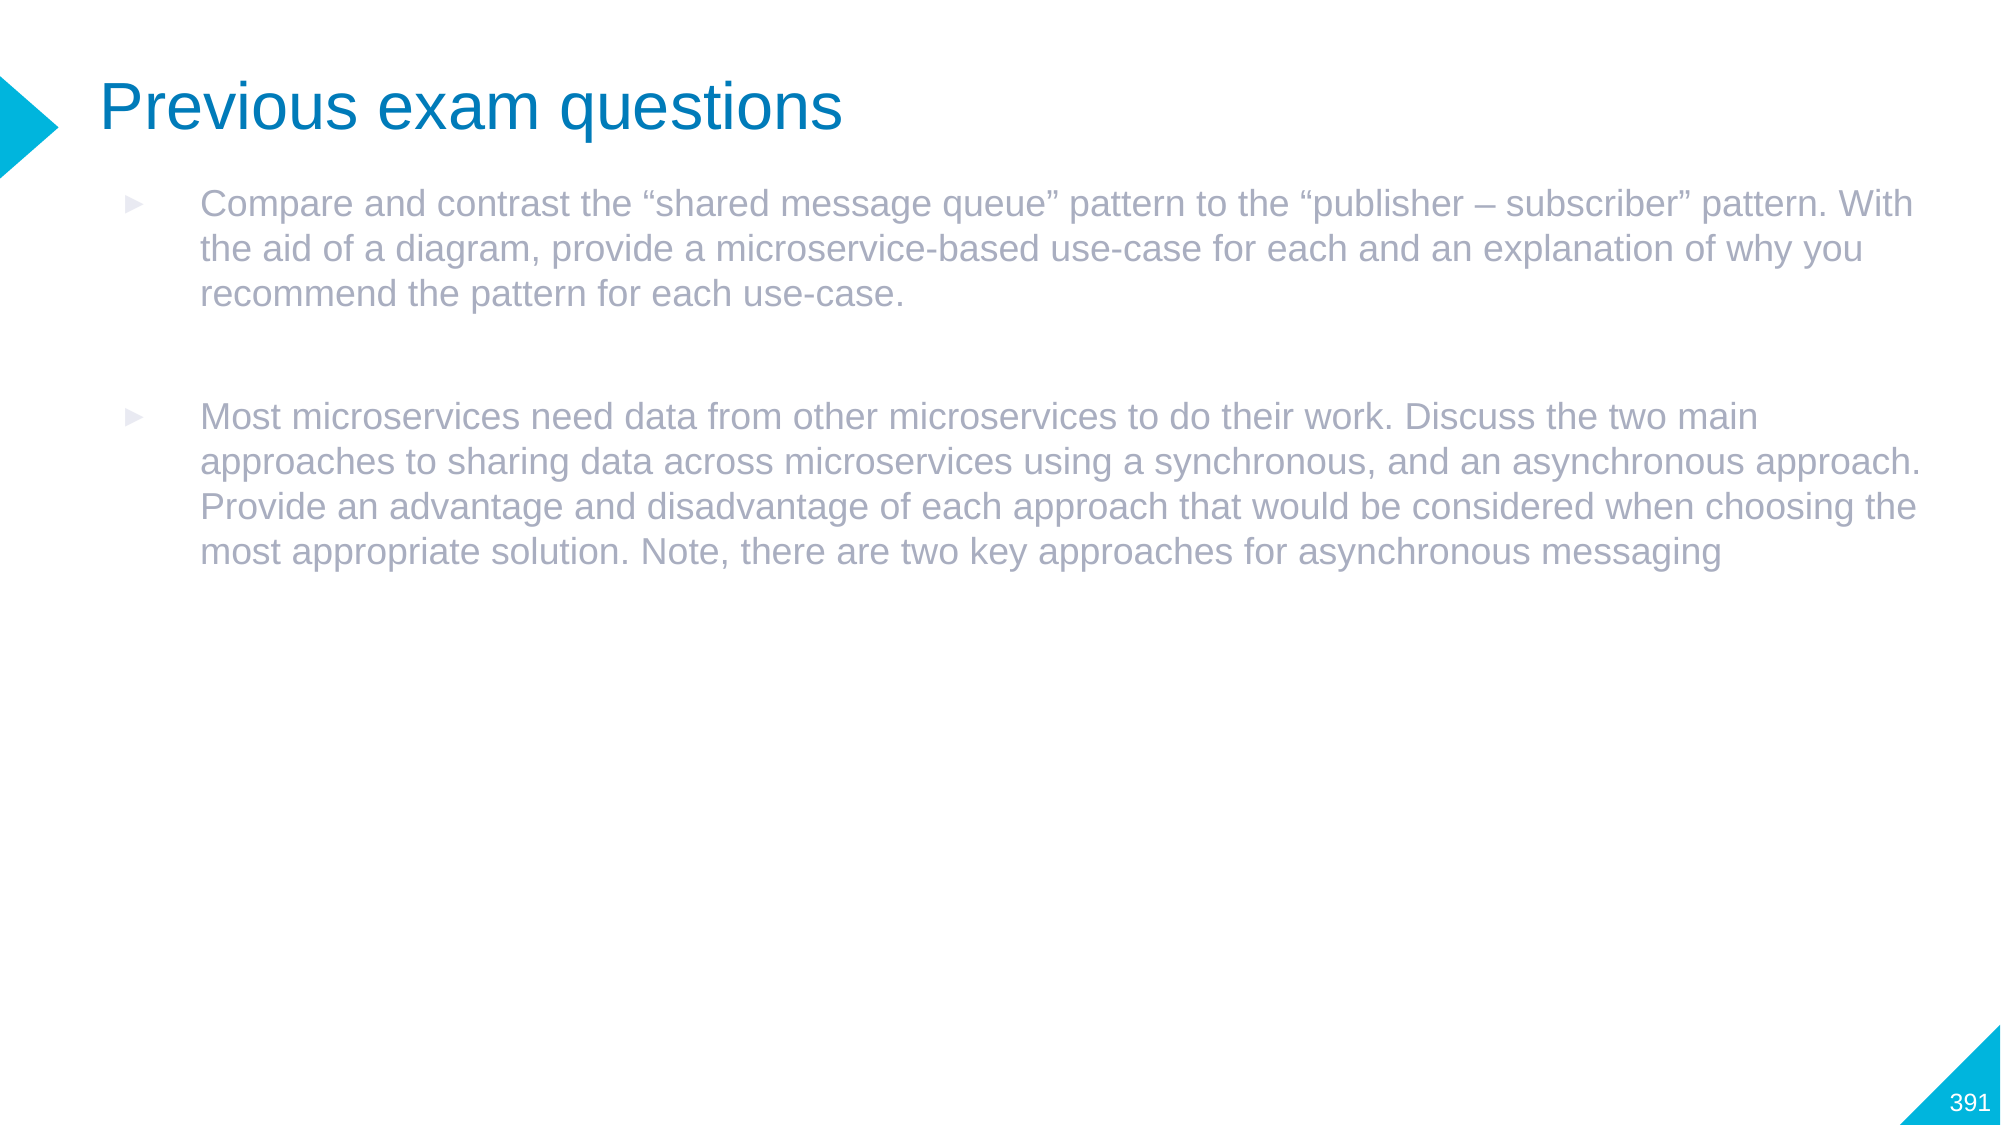

# Previous exam questions
Compare and contrast the “shared message queue” pattern to the “publisher – subscriber” pattern. With the aid of a diagram, provide a microservice-based use-case for each and an explanation of why you recommend the pattern for each use-case.

Most microservices need data from other microservices to do their work. Discuss the two main approaches to sharing data across microservices using a synchronous, and an asynchronous approach.
Provide an advantage and disadvantage of each approach that would be considered when choosing the most appropriate solution. Note, there are two key approaches for asynchronous messaging

391